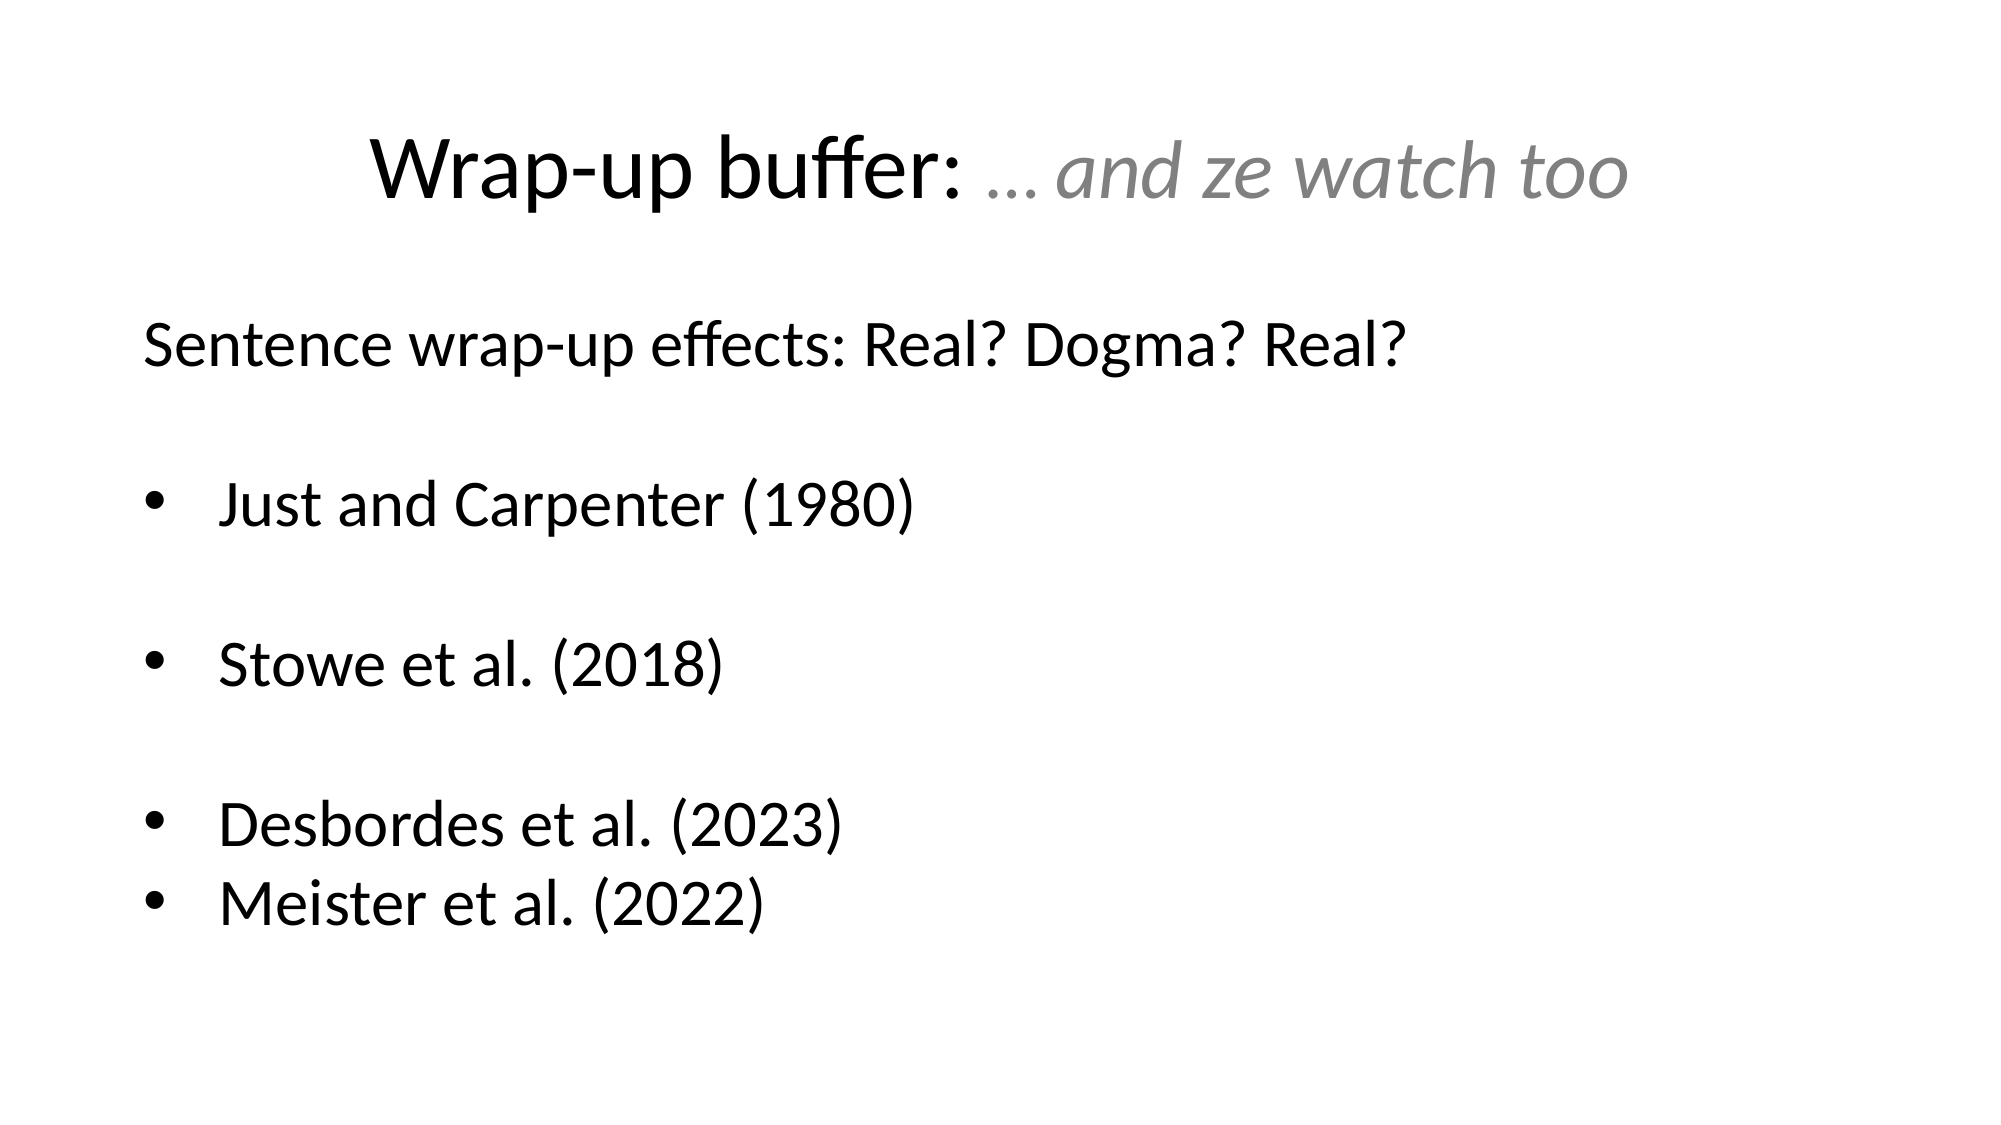

# Wrap-up buffer: … and ze watch too
Sentence wrap-up effects: Real? Dogma? Real?

Just and Carpenter (1980)

Stowe et al. (2018)

Desbordes et al. (2023)
Meister et al. (2022)